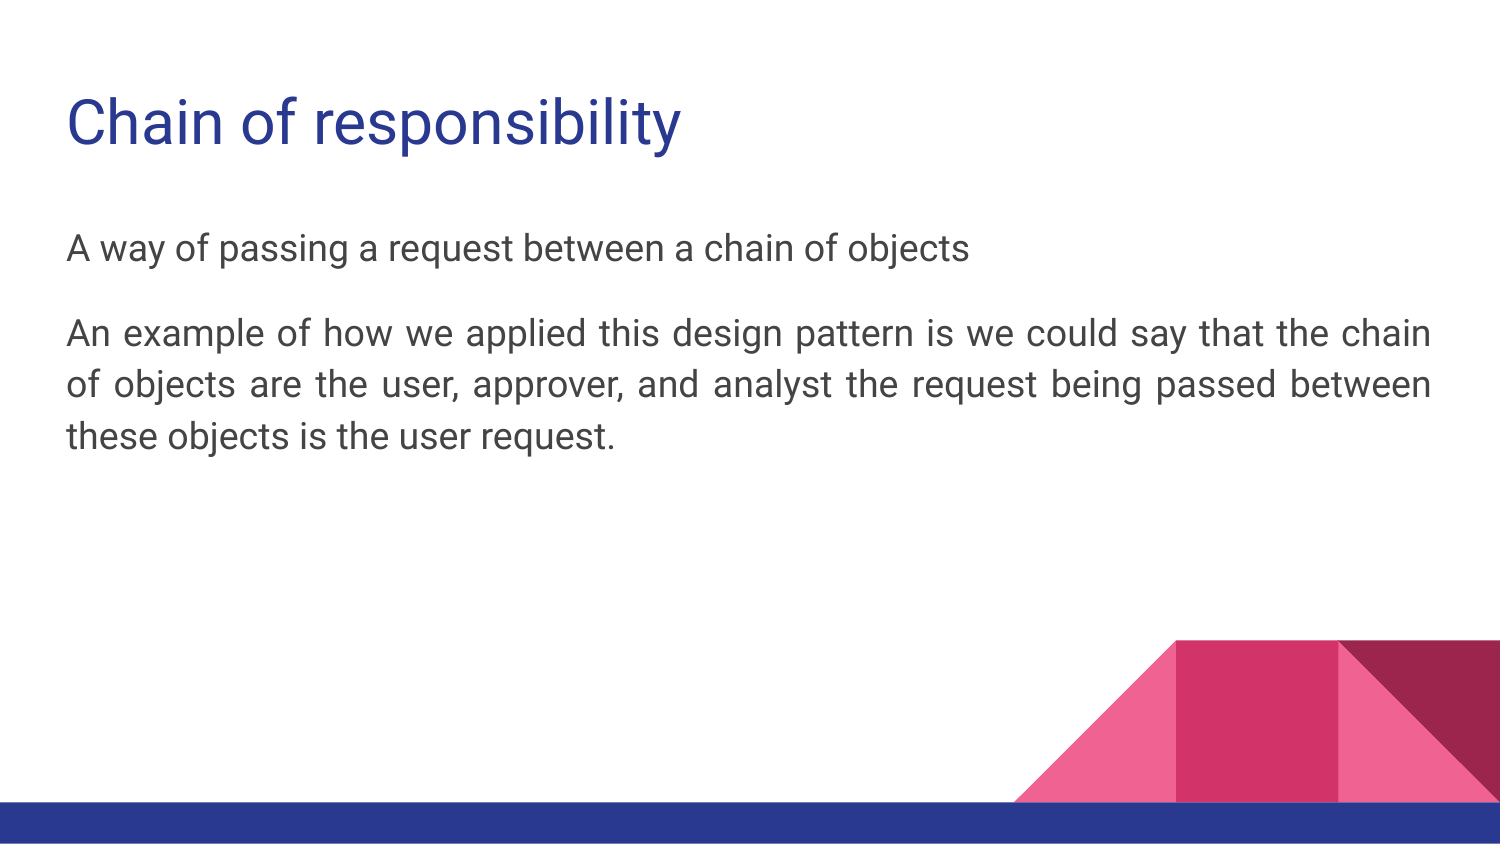

# Chain of responsibility
A way of passing a request between a chain of objects
An example of how we applied this design pattern is we could say that the chain of objects are the user, approver, and analyst the request being passed between these objects is the user request.